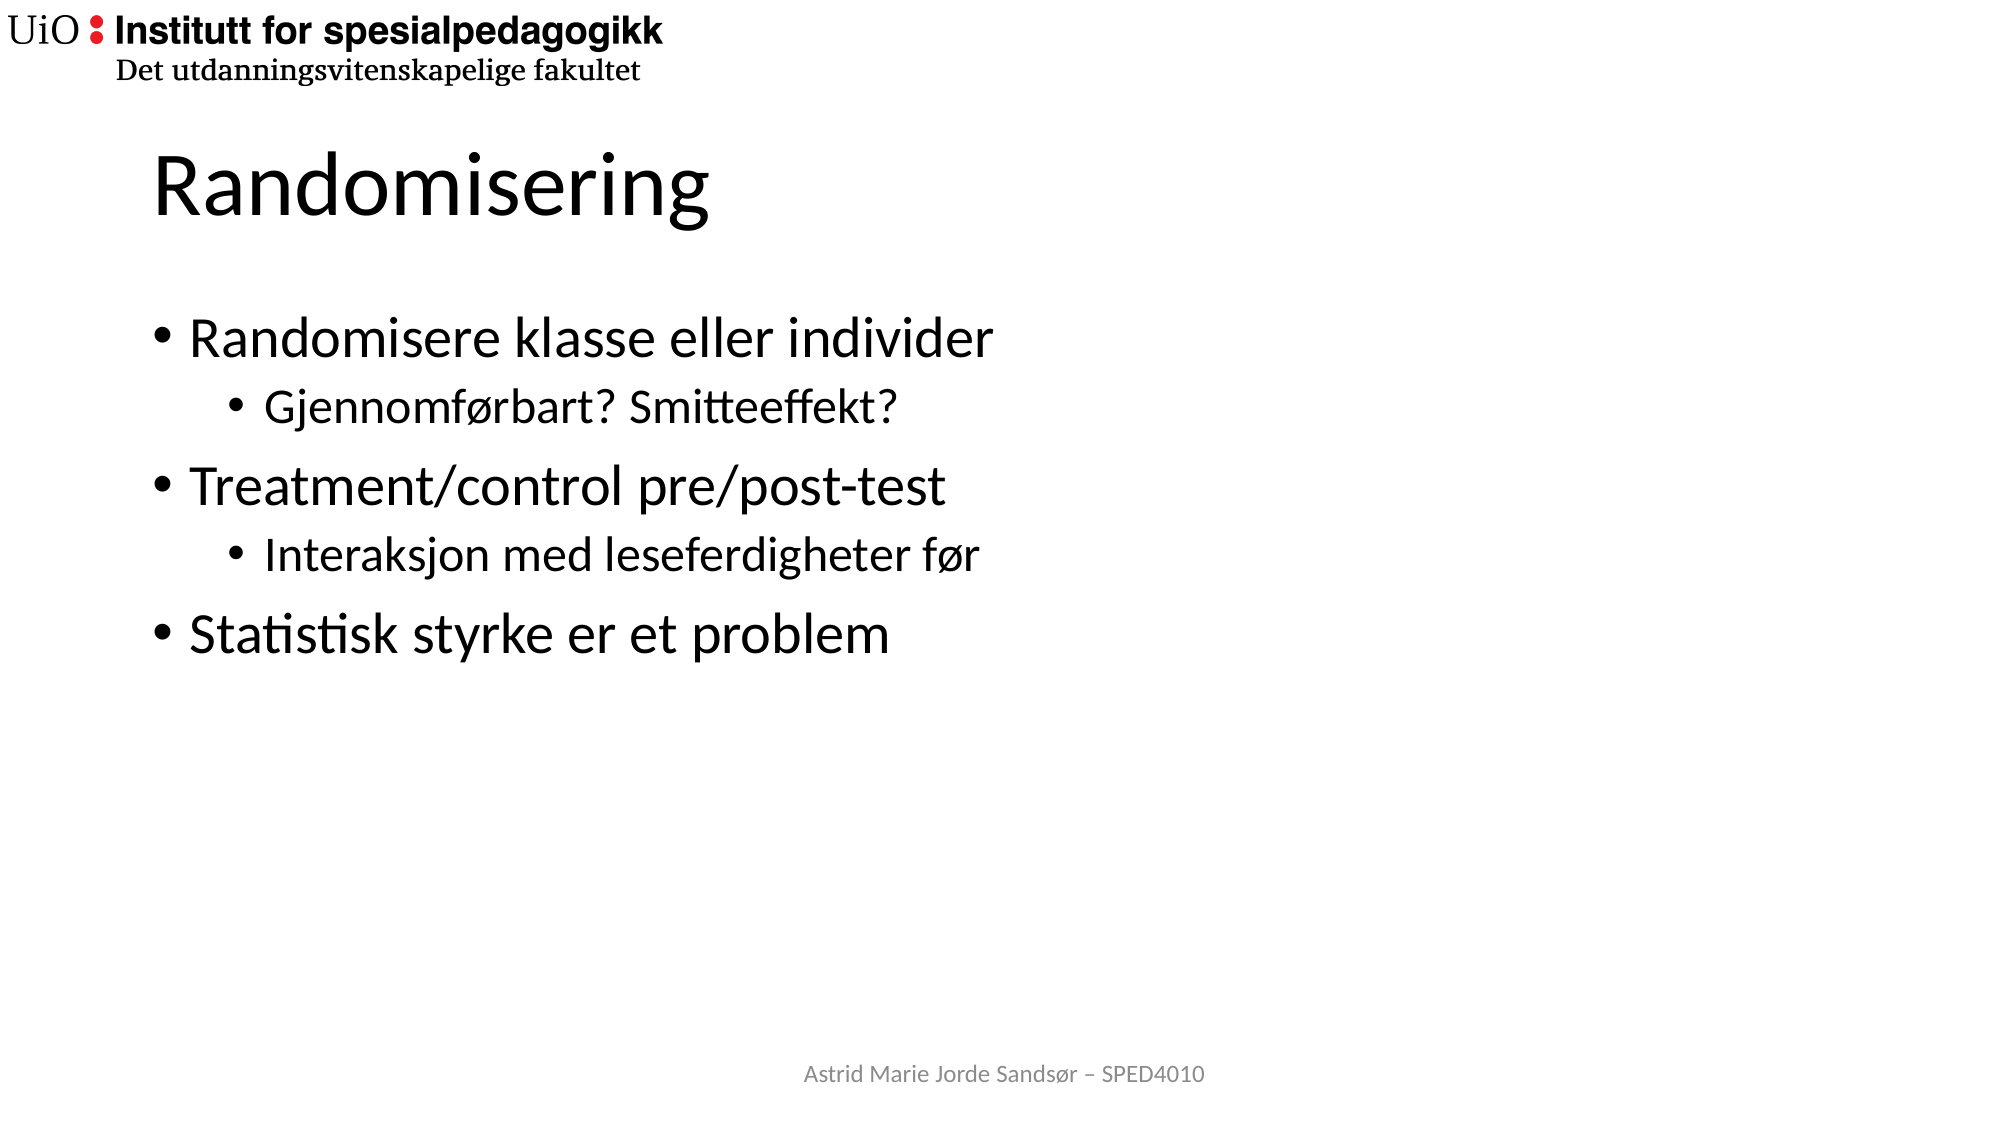

# Randomisering
Randomisere klasse eller individer
Gjennomførbart? Smitteeffekt?
Treatment/control pre/post-test
Interaksjon med leseferdigheter før
Statistisk styrke er et problem
Astrid Marie Jorde Sandsør – SPED4010